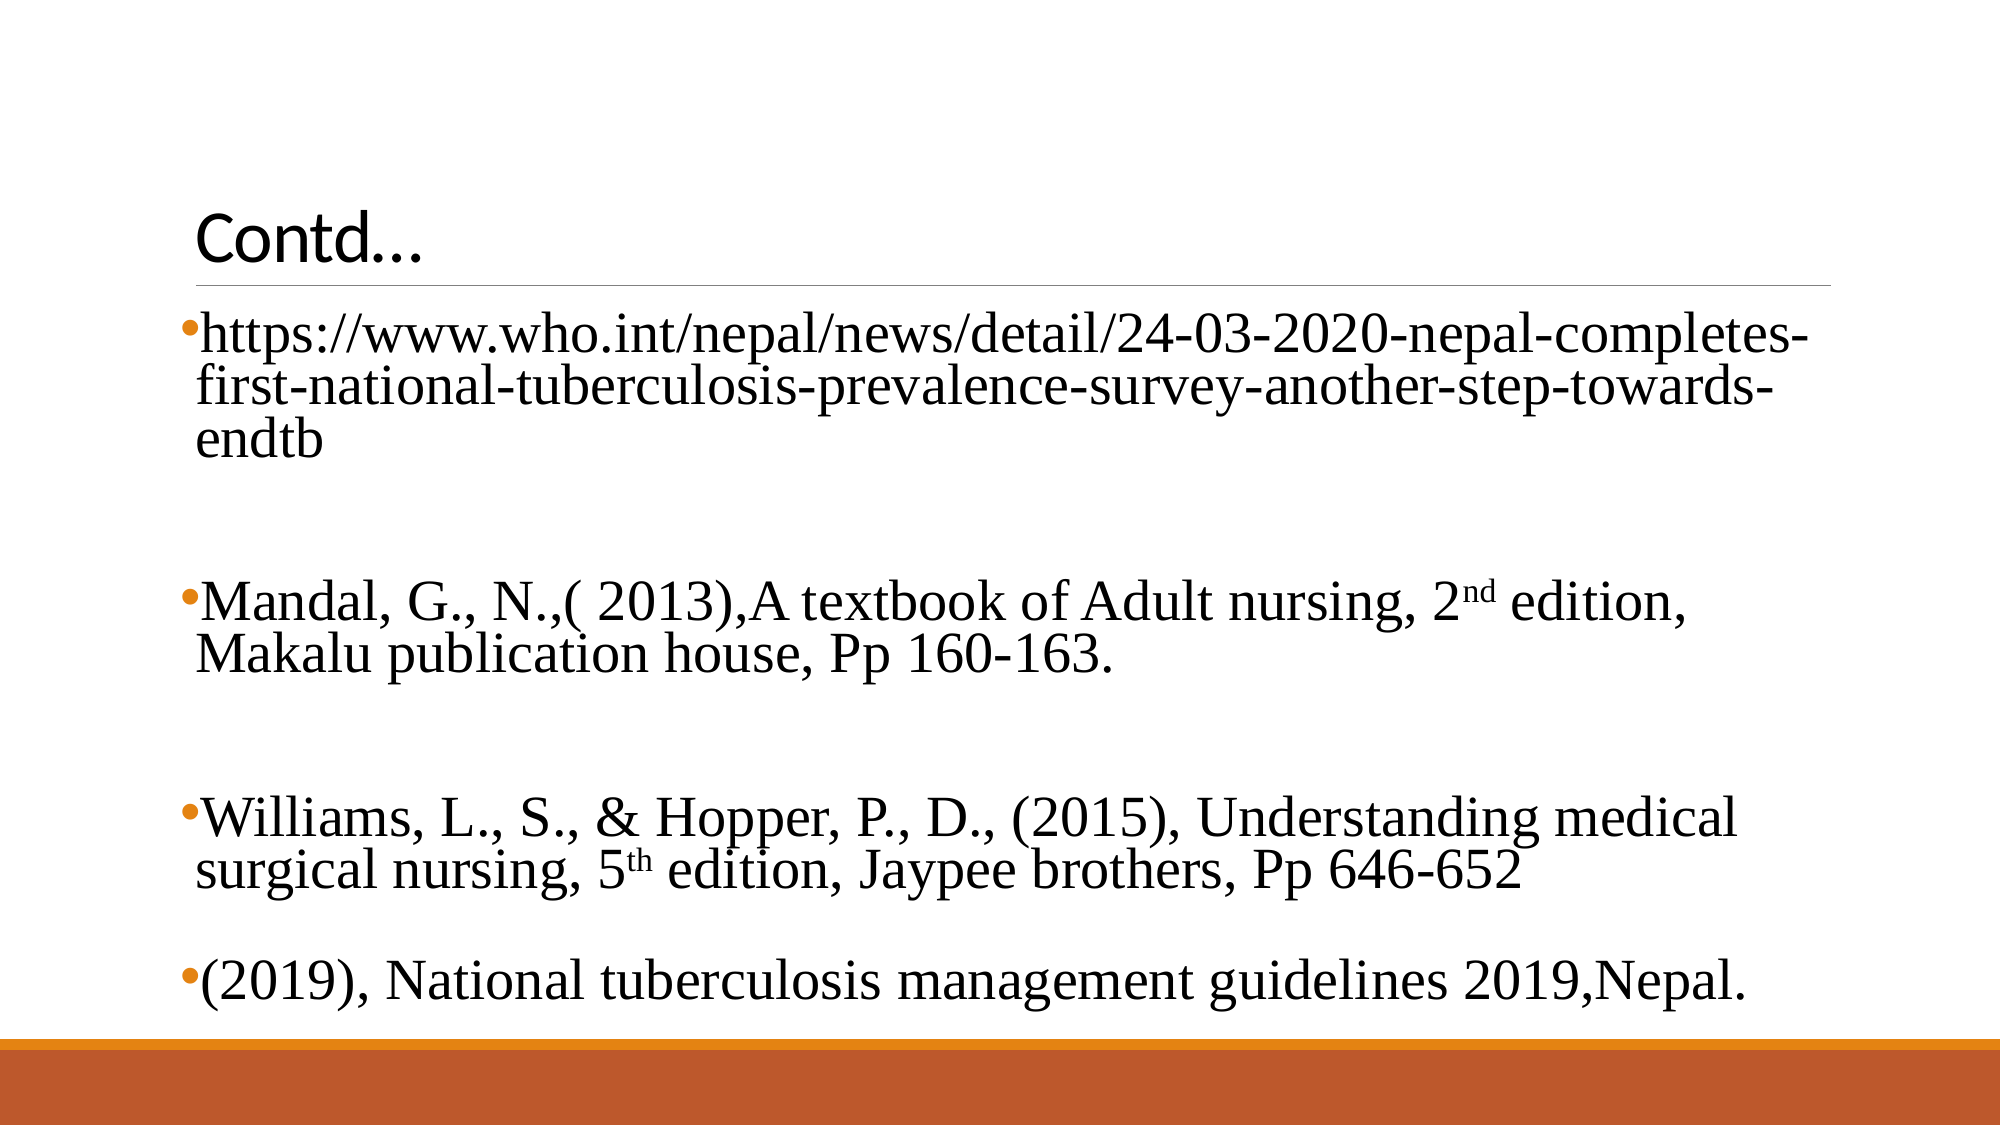

# Contd…
https://www.who.int/nepal/news/detail/24-03-2020-nepal-completes-first-national-tuberculosis-prevalence-survey-another-step-towards-endtb

Mandal, G., N.,( 2013),A textbook of Adult nursing, 2nd edition, Makalu publication house, Pp 160-163.

Williams, L., S., & Hopper, P., D., (2015), Understanding medical surgical nursing, 5th edition, Jaypee brothers, Pp 646-652

(2019), National tuberculosis management guidelines 2019,Nepal.